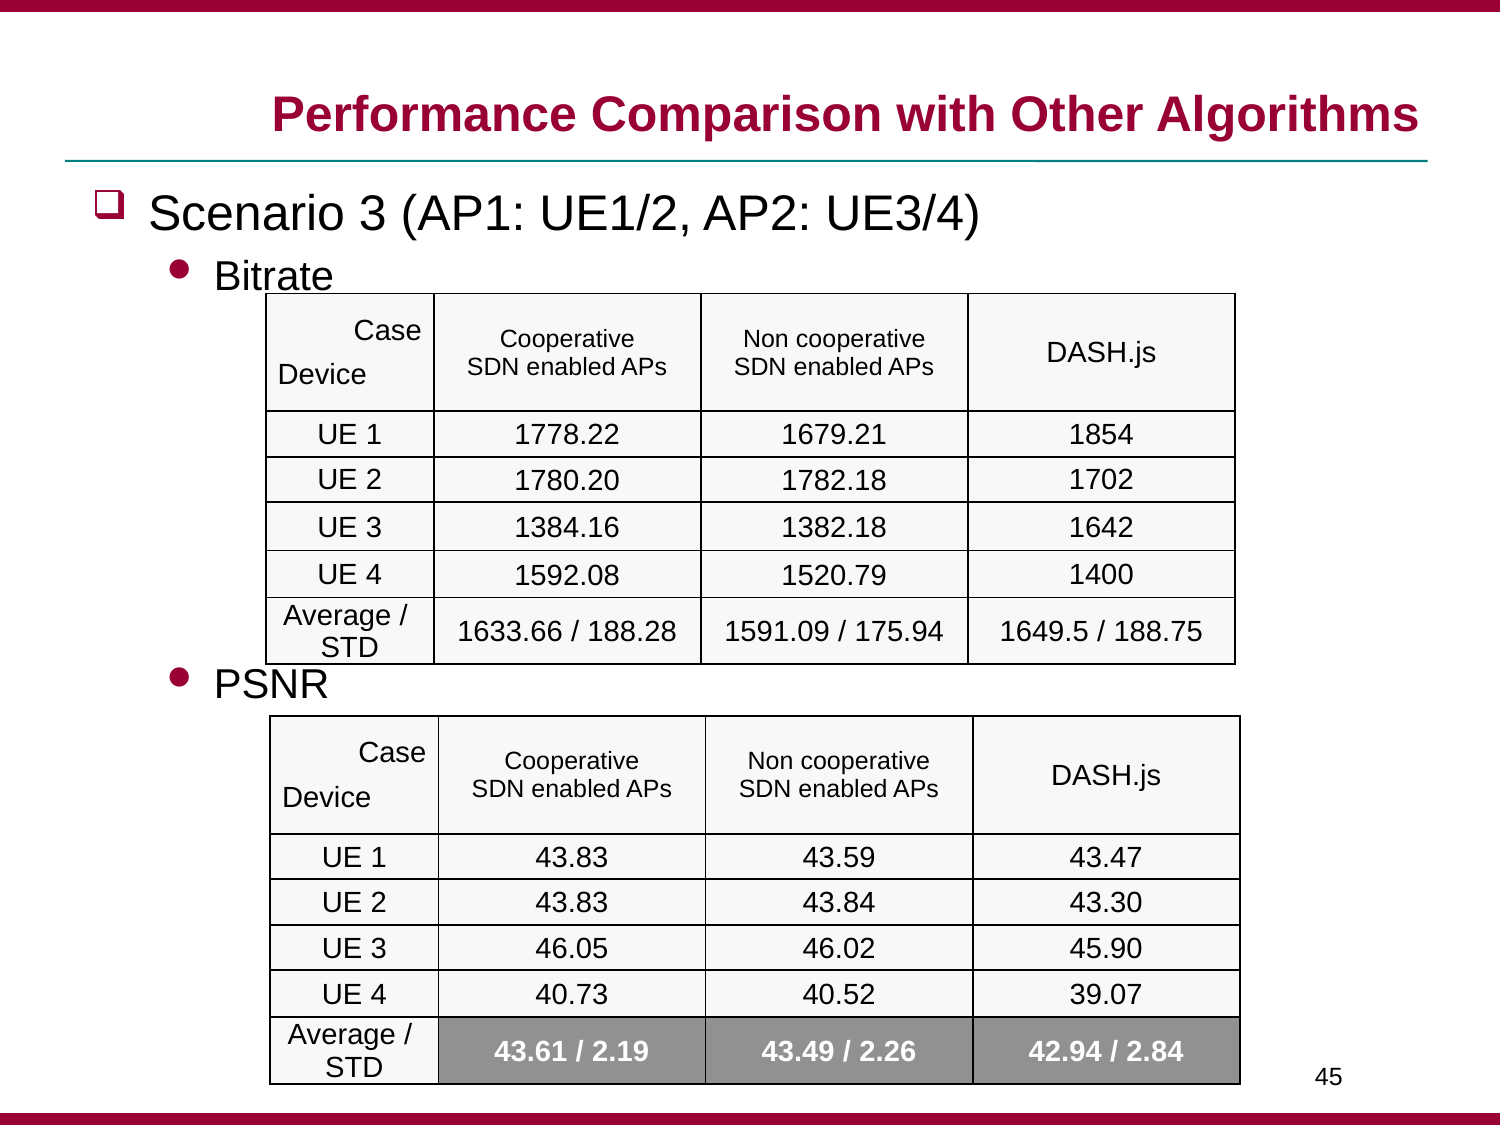

# Performance Comparison with Other Algorithms
Scenario 3 (AP1: UE1/2, AP2: UE3/4)
Bitrate

PSNR
| Case Device | Cooperative SDN enabled APs | Non cooperative SDN enabled APs | DASH.js |
| --- | --- | --- | --- |
| UE 1 | 1778.22 | 1679.21 | 1854 |
| UE 2 | 1780.20 | 1782.18 | 1702 |
| UE 3 | 1384.16 | 1382.18 | 1642 |
| UE 4 | 1592.08 | 1520.79 | 1400 |
| Average / STD | 1633.66 / 188.28 | 1591.09 / 175.94 | 1649.5 / 188.75 |
| Case Device | Cooperative SDN enabled APs | Non cooperative SDN enabled APs | DASH.js |
| --- | --- | --- | --- |
| UE 1 | 43.83 | 43.59 | 43.47 |
| UE 2 | 43.83 | 43.84 | 43.30 |
| UE 3 | 46.05 | 46.02 | 45.90 |
| UE 4 | 40.73 | 40.52 | 39.07 |
| Average / STD | 43.61 / 2.19 | 43.49 / 2.26 | 42.94 / 2.84 |

45